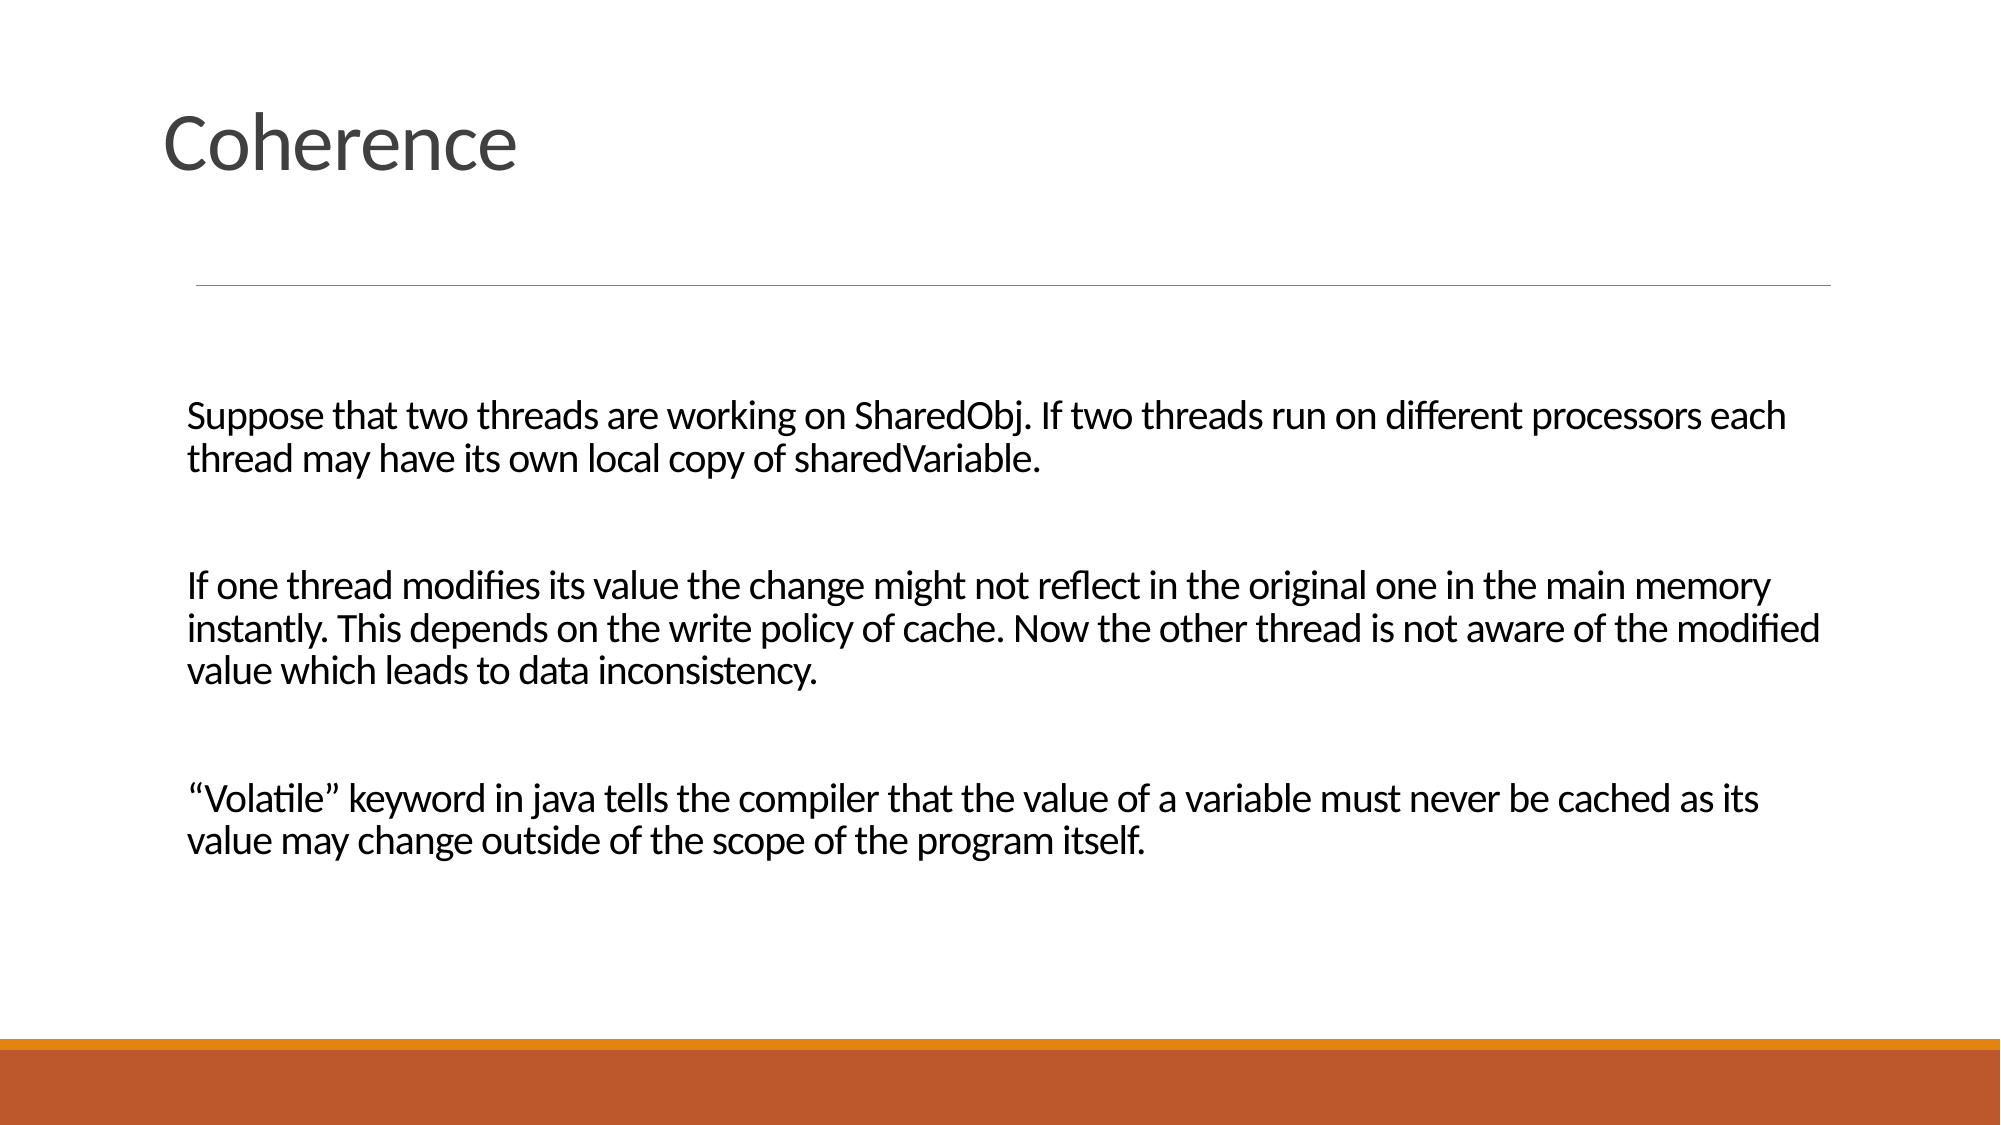

# Coherence
Suppose that two threads are working on SharedObj. If two threads run on different processors each thread may have its own local copy of sharedVariable.

If one thread modifies its value the change might not reflect in the original one in the main memory instantly. This depends on the write policy of cache. Now the other thread is not aware of the modified value which leads to data inconsistency.

“Volatile” keyword in java tells the compiler that the value of a variable must never be cached as its value may change outside of the scope of the program itself.